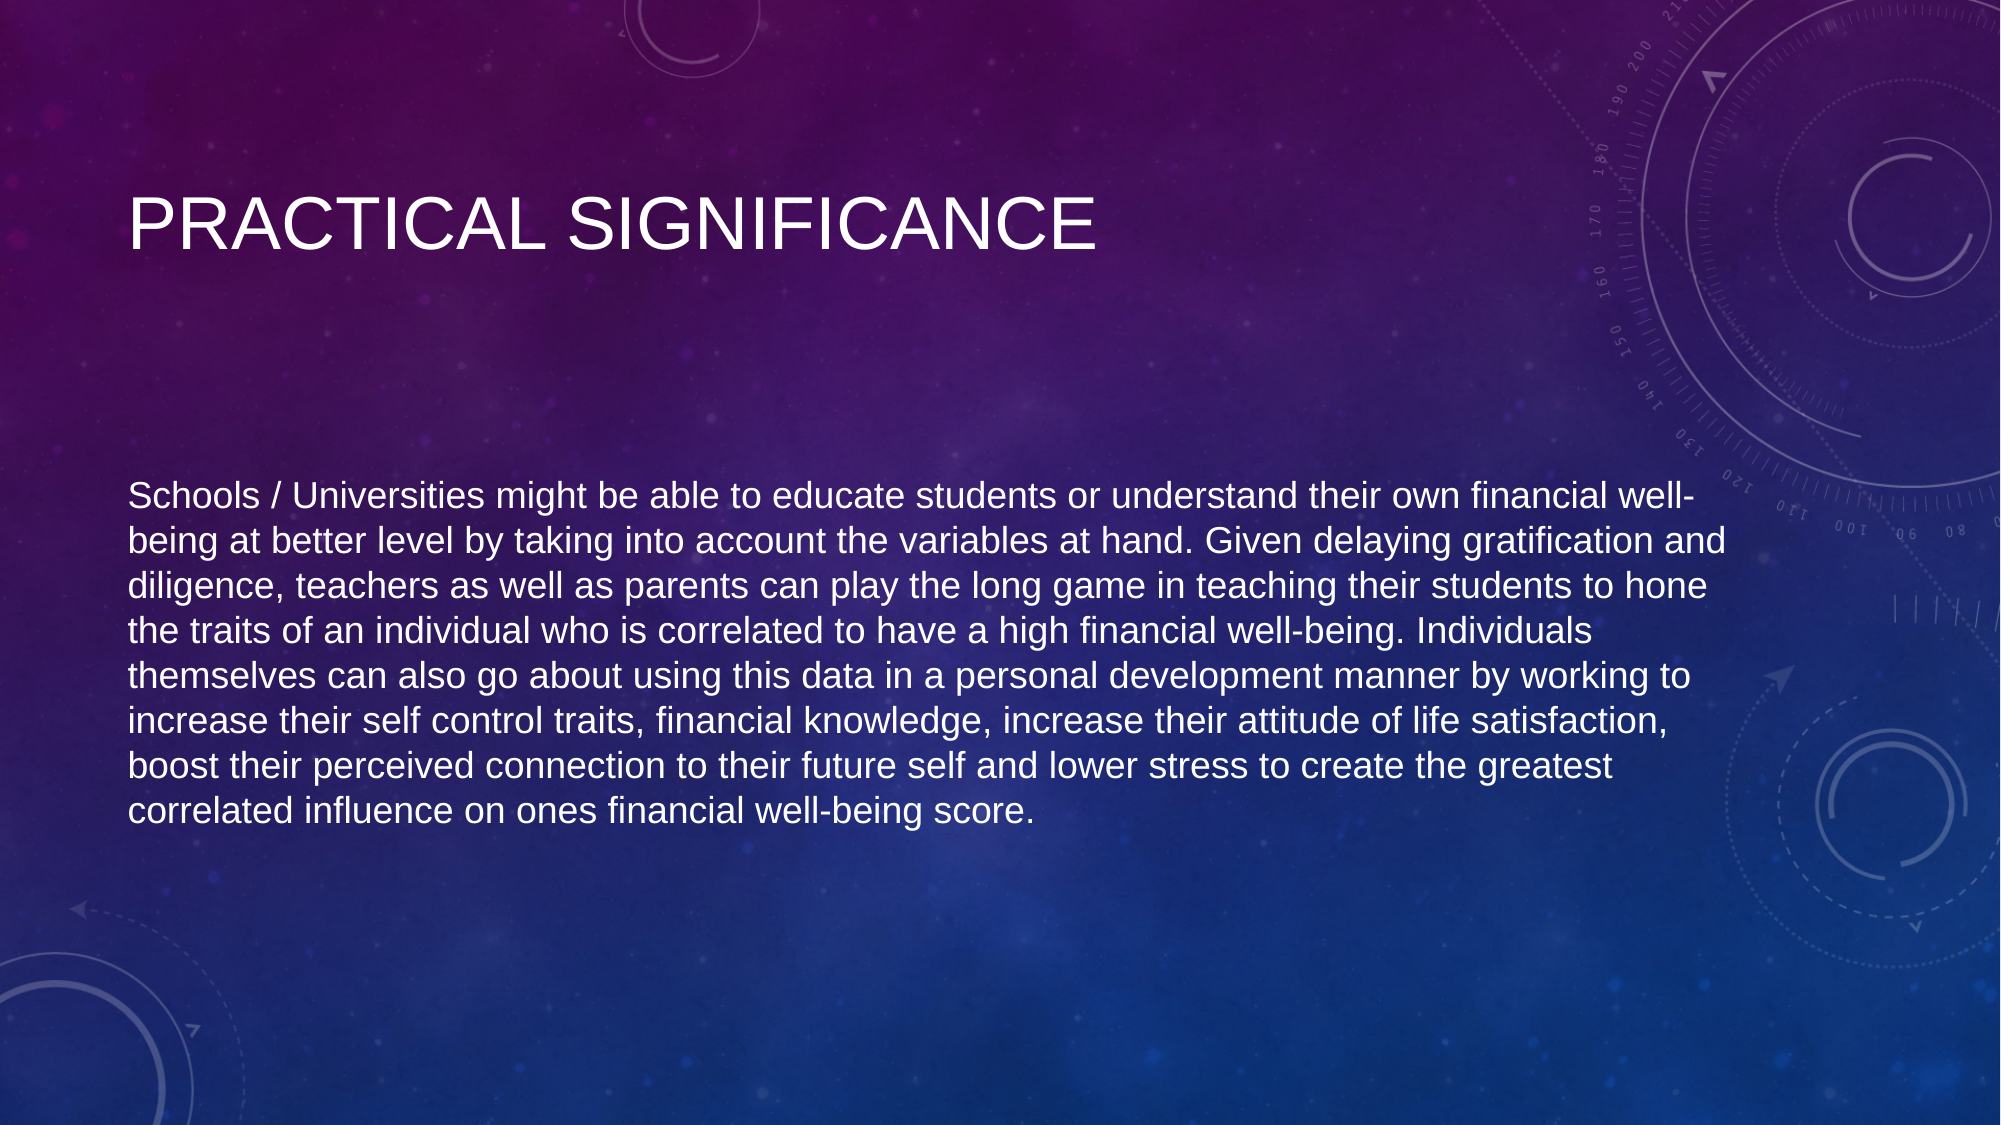

# Practical significance
Schools / Universities might be able to educate students or understand their own financial well-being at better level by taking into account the variables at hand. Given delaying gratification and diligence, teachers as well as parents can play the long game in teaching their students to hone the traits of an individual who is correlated to have a high financial well-being. Individuals themselves can also go about using this data in a personal development manner by working to increase their self control traits, financial knowledge, increase their attitude of life satisfaction, boost their perceived connection to their future self and lower stress to create the greatest correlated influence on ones financial well-being score.